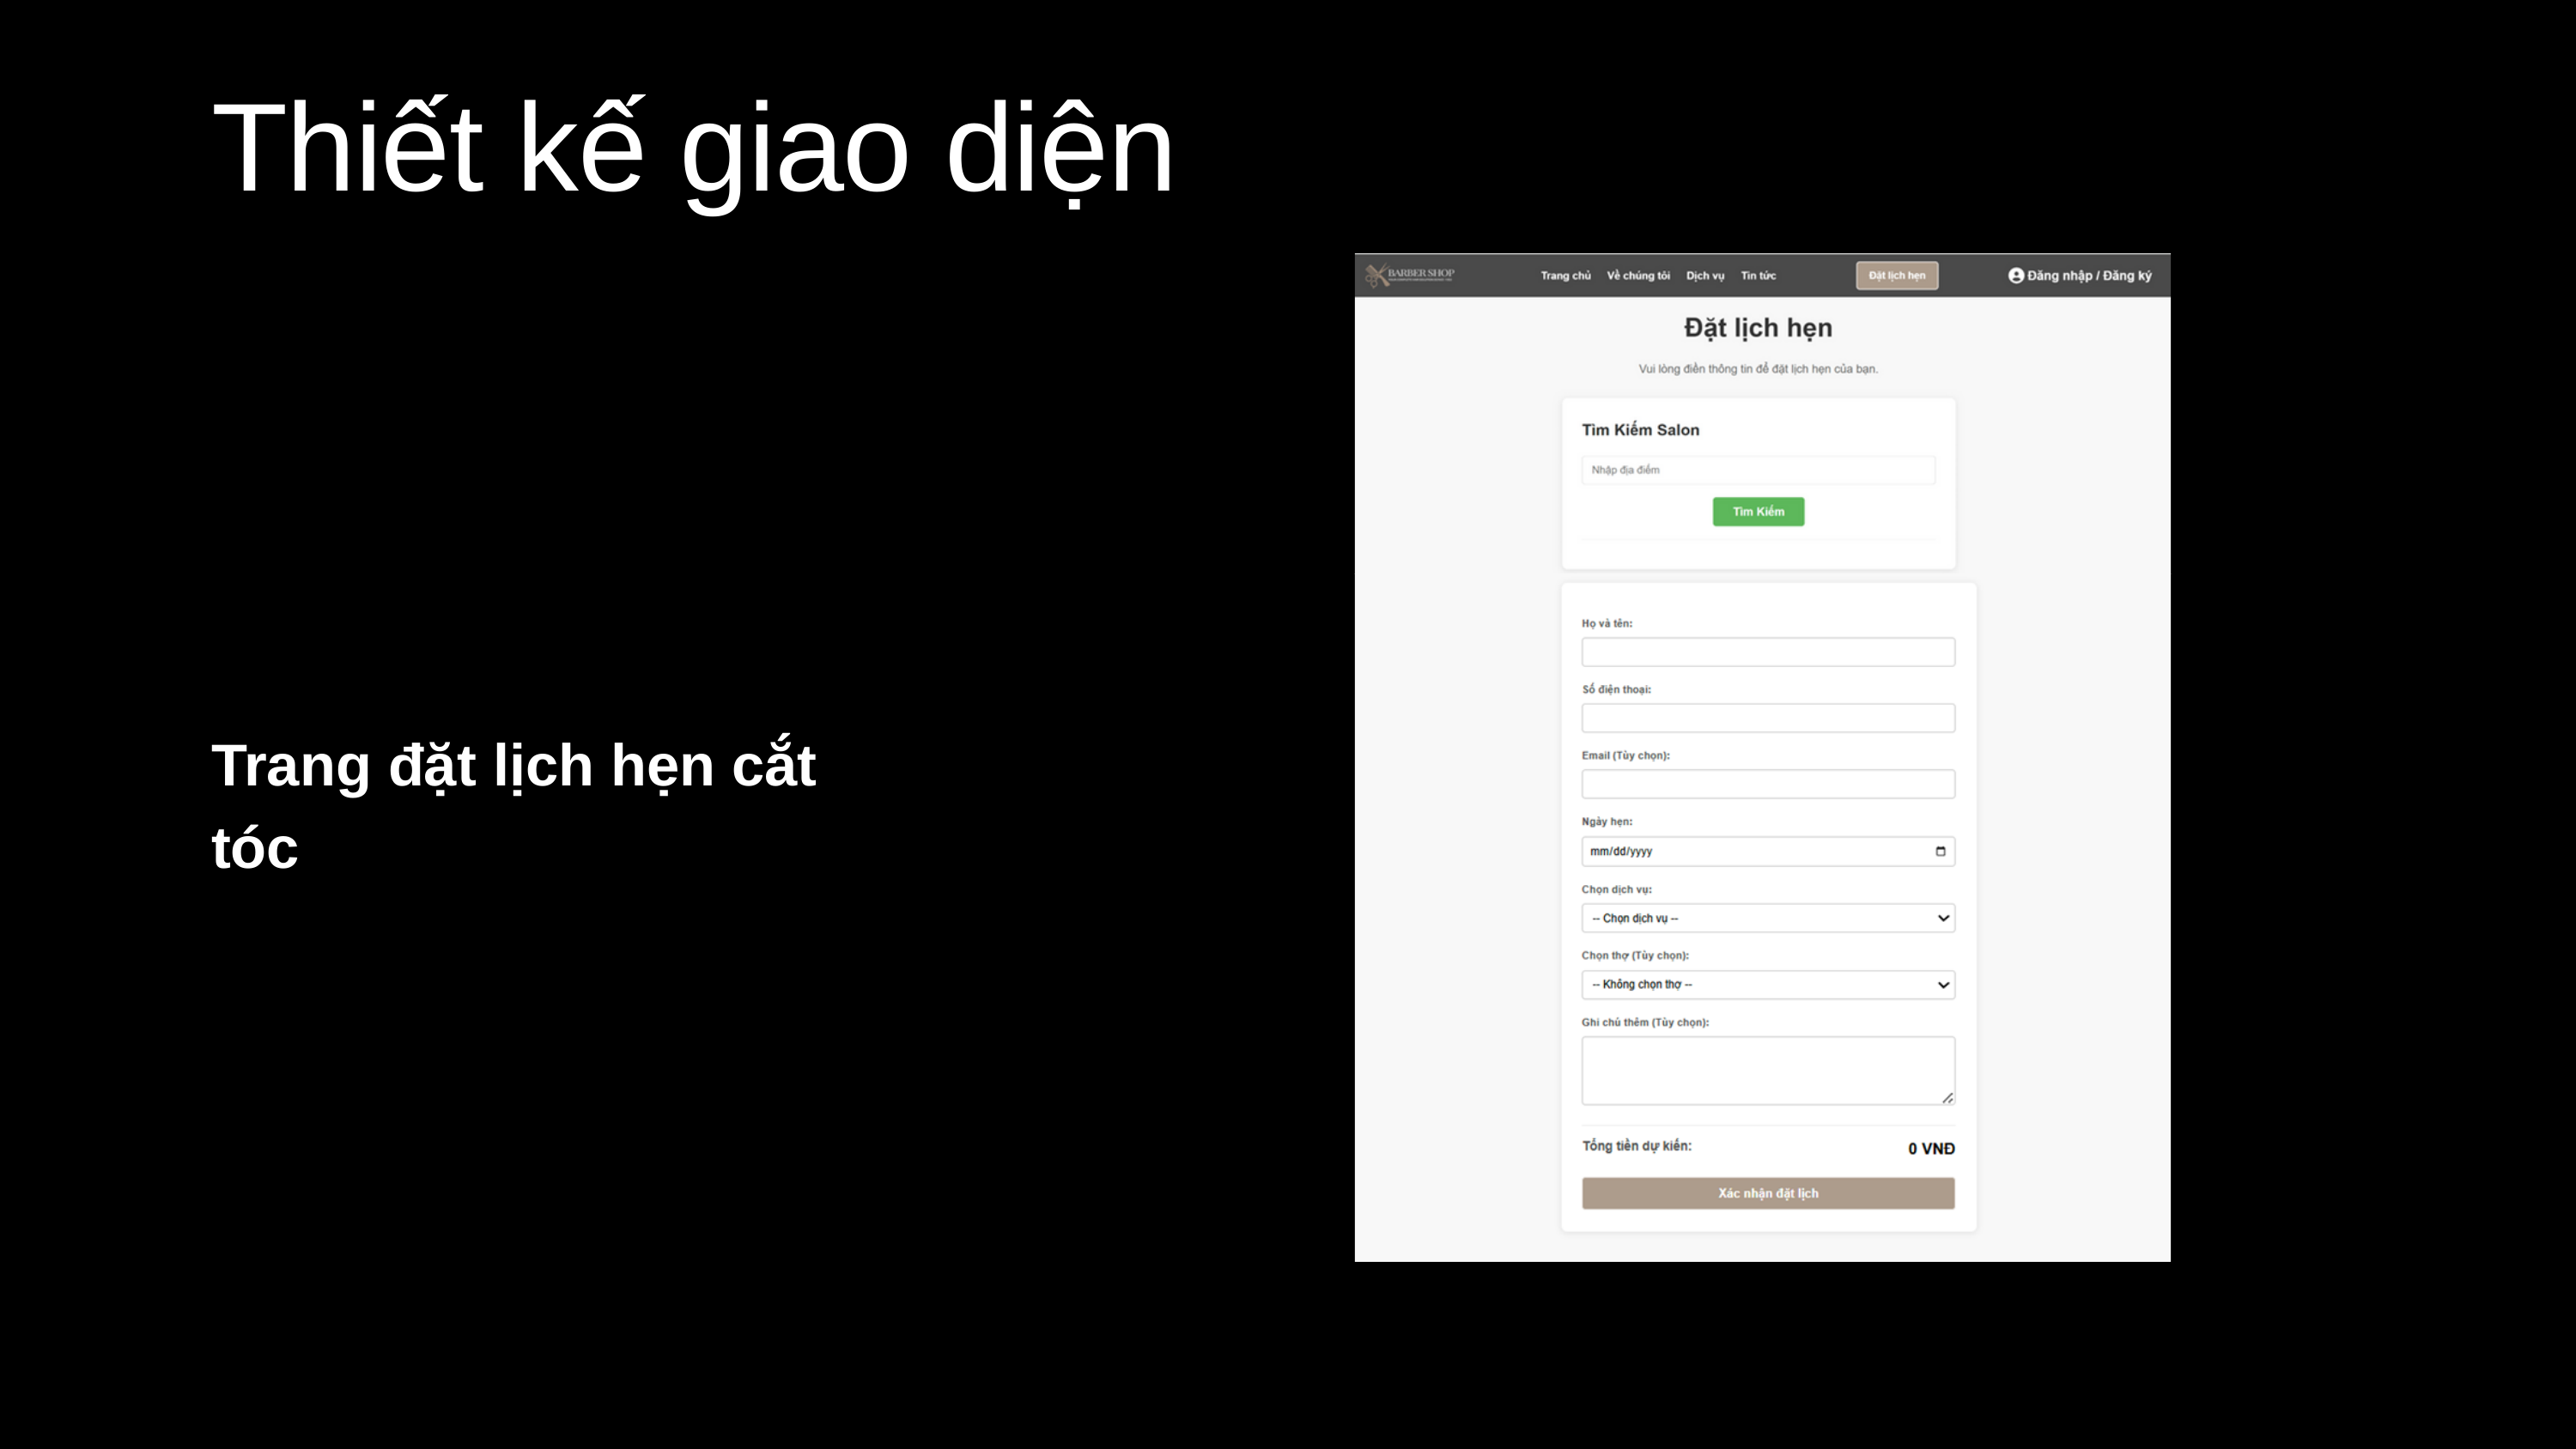

Thiết kế giao diện

Trang đặt lịch hẹn cắt tóc